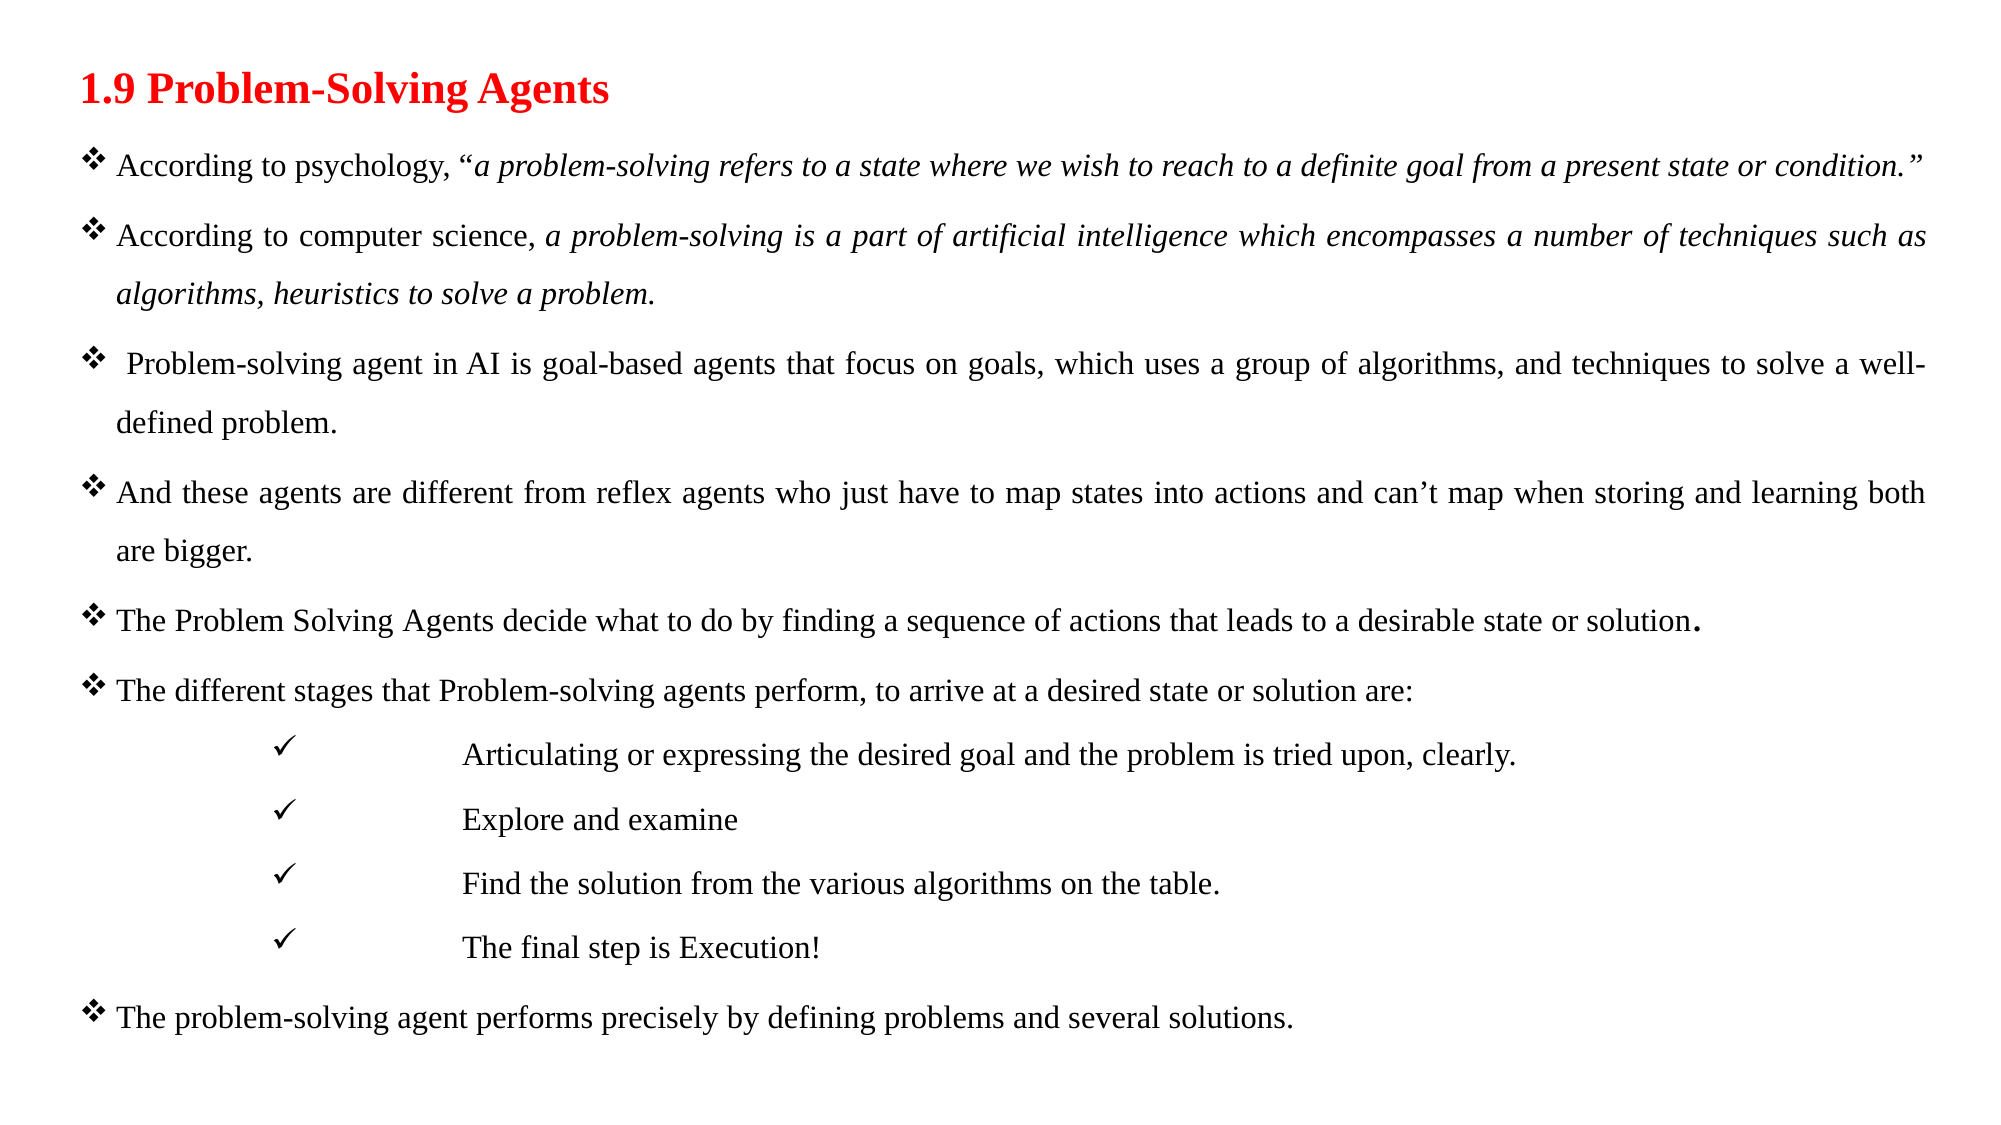

1.9 Problem-Solving Agents
According to psychology, “a problem-solving refers to a state where we wish to reach to a definite goal from a present state or condition.”
According to computer science, a problem-solving is a part of artificial intelligence which encompasses a number of techniques such as algorithms, heuristics to solve a problem.
 Problem-solving agent in AI is goal-based agents that focus on goals, which uses a group of algorithms, and techniques to solve a well-defined problem.
And these agents are different from reflex agents who just have to map states into actions and can’t map when storing and learning both are bigger.
The Problem Solving Agents decide what to do by finding a sequence of actions that leads to a desirable state or solution.
The different stages that Problem-solving agents perform, to arrive at a desired state or solution are:
Articulating or expressing the desired goal and the problem is tried upon, clearly.
Explore and examine
Find the solution from the various algorithms on the table.
The final step is Execution!
The problem-solving agent performs precisely by defining problems and several solutions.